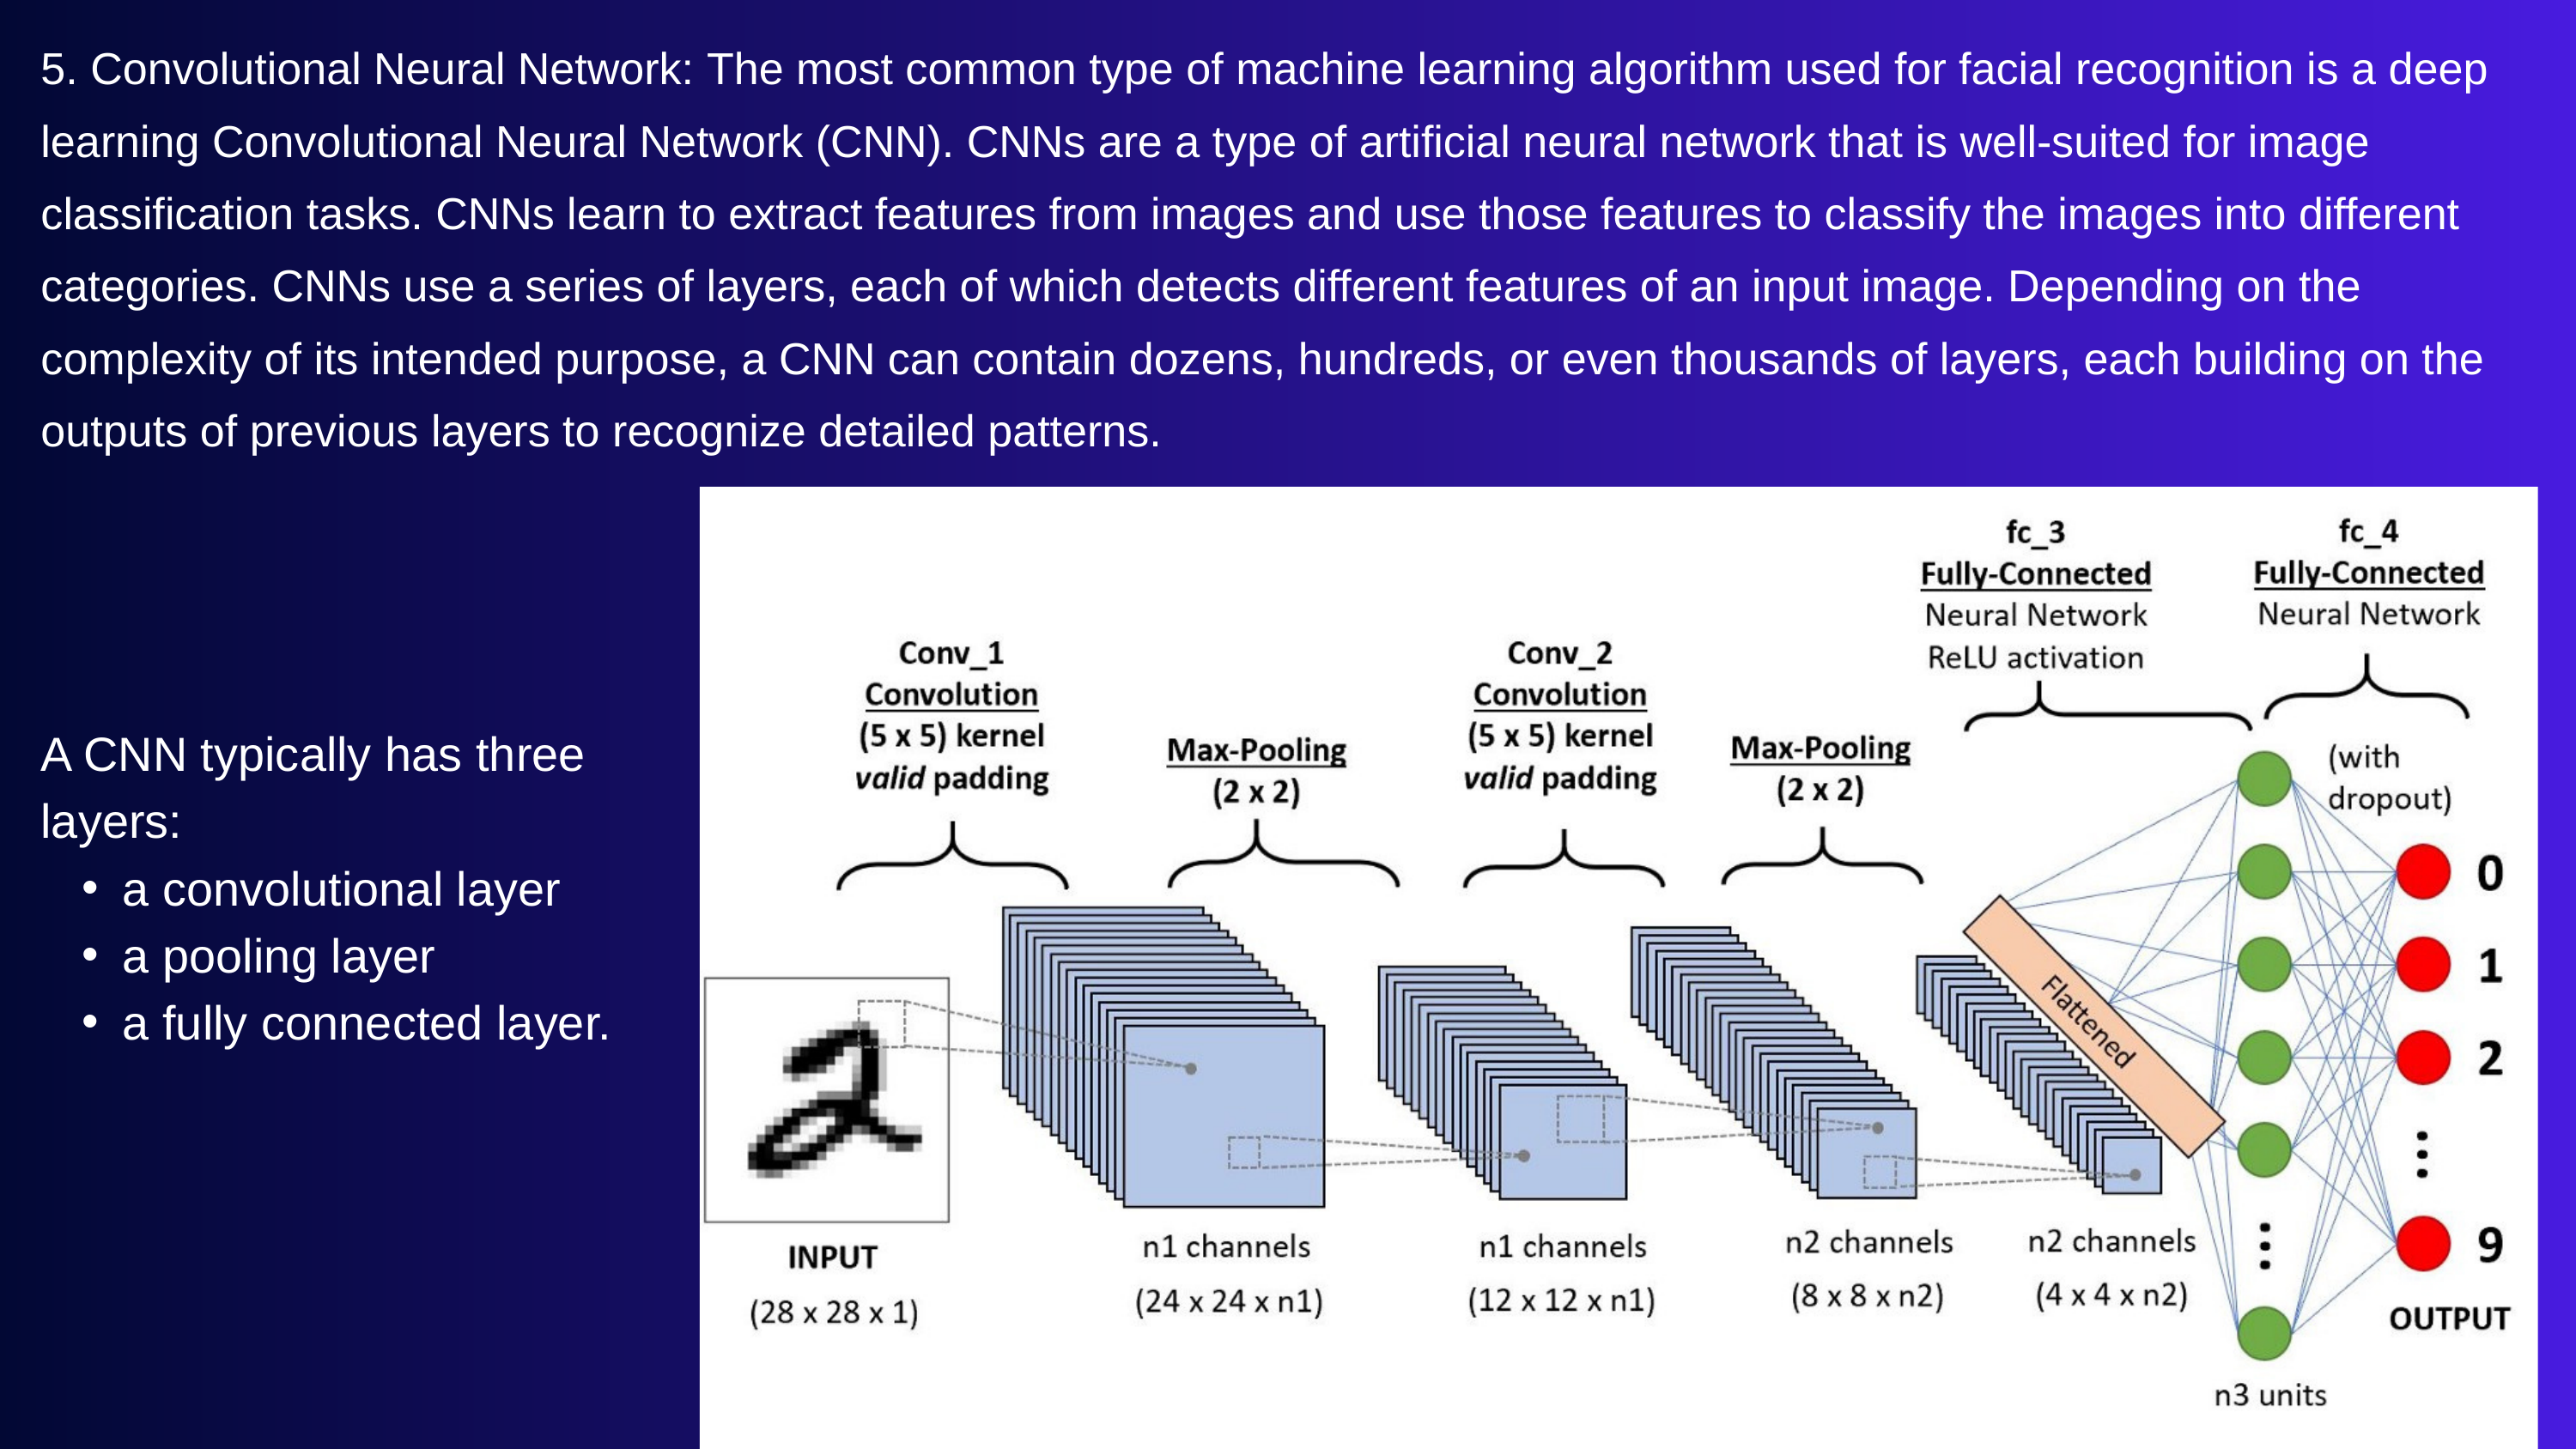

5. Convolutional Neural Network: The most common type of machine learning algorithm used for facial recognition is a deep learning Convolutional Neural Network (CNN). CNNs are a type of artificial neural network that is well-suited for image classification tasks. CNNs learn to extract features from images and use those features to classify the images into different categories. CNNs use a series of layers, each of which detects different features of an input image. Depending on the complexity of its intended purpose, a CNN can contain dozens, hundreds, or even thousands of layers, each building on the outputs of previous layers to recognize detailed patterns.

A CNN typically has three layers:
a convolutional layer
a pooling layer
a fully connected layer.